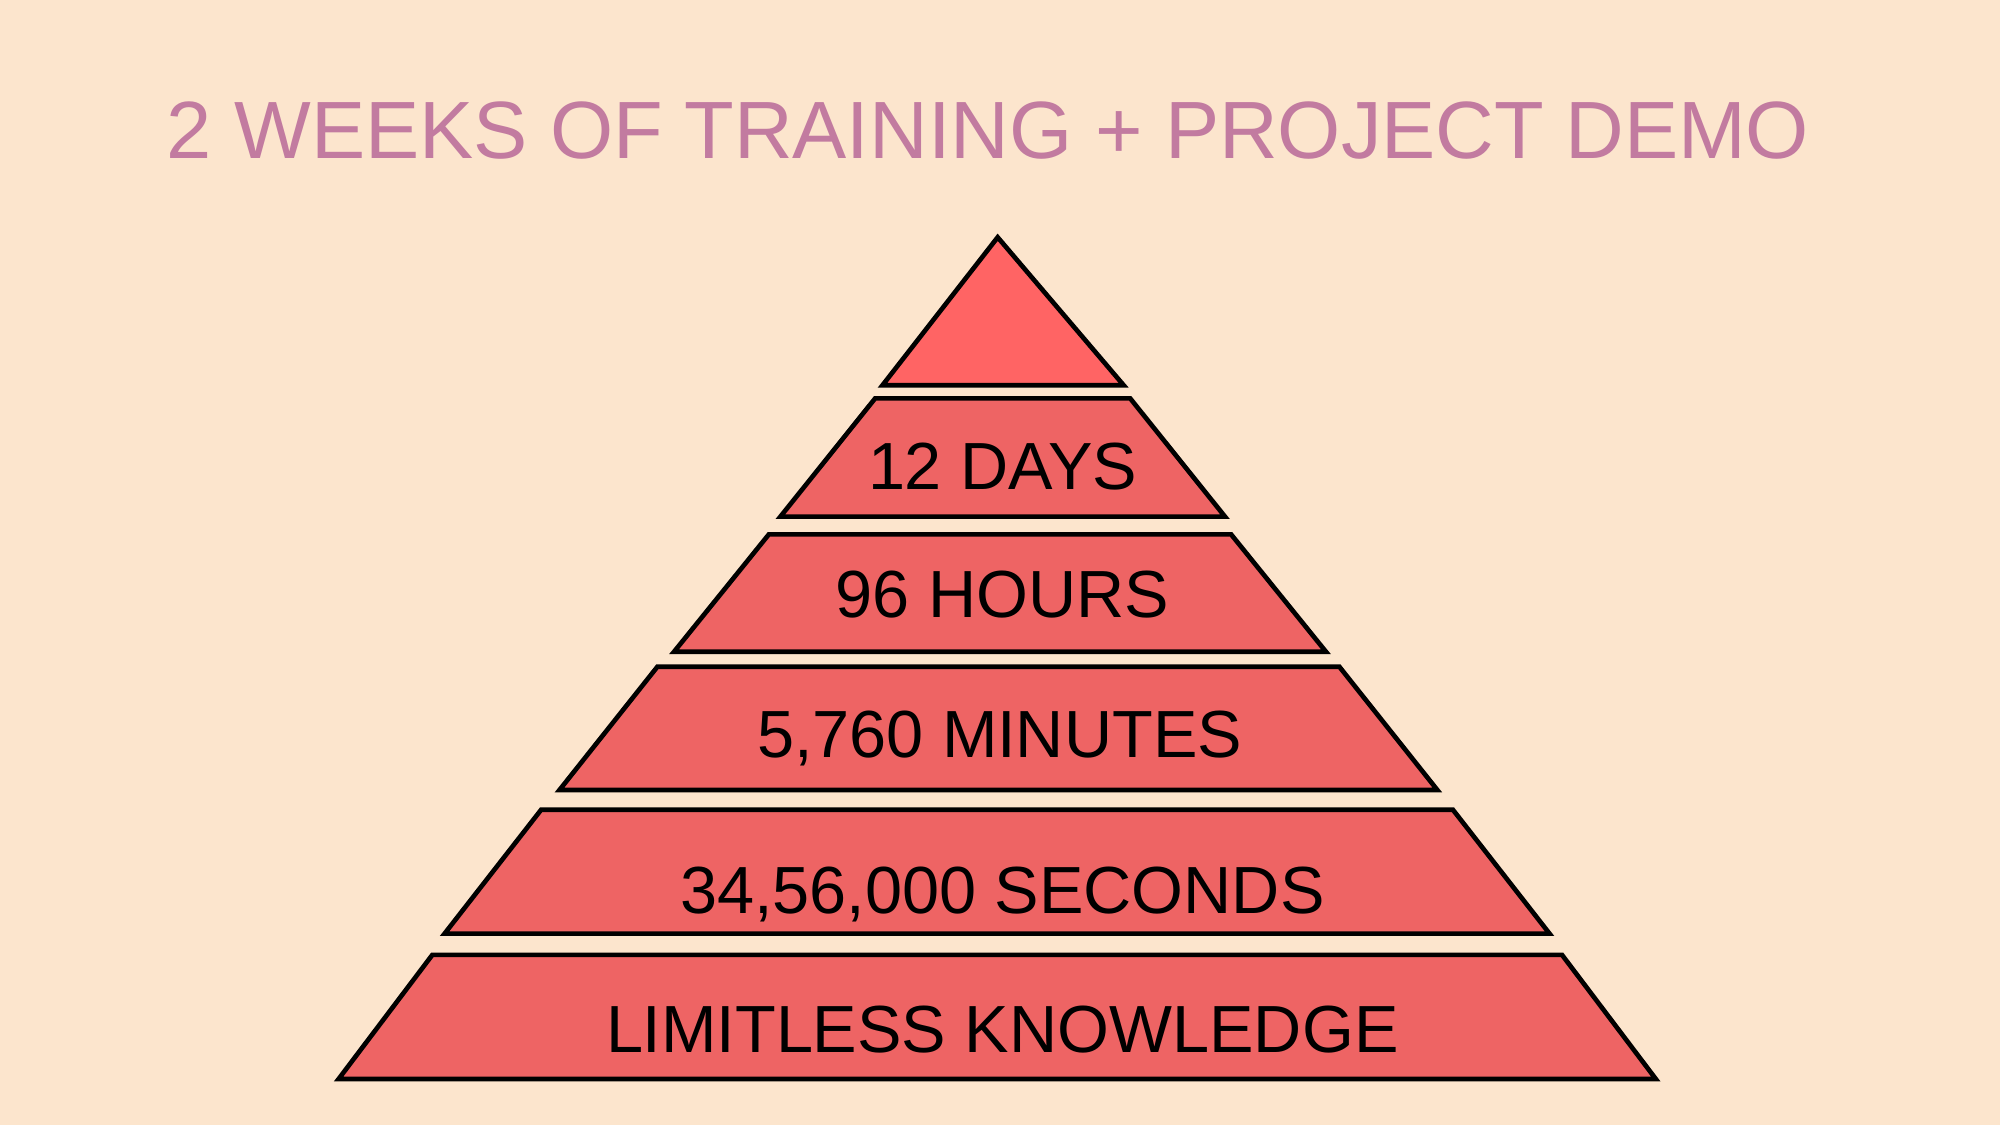

# 2 WEEKS OF TRAINING + PROJECT DEMO

12 DAYS

96 HOURS

5,760 MINUTES
34,56,000 SECONDS

LIMITLESS KNOWLEDGE